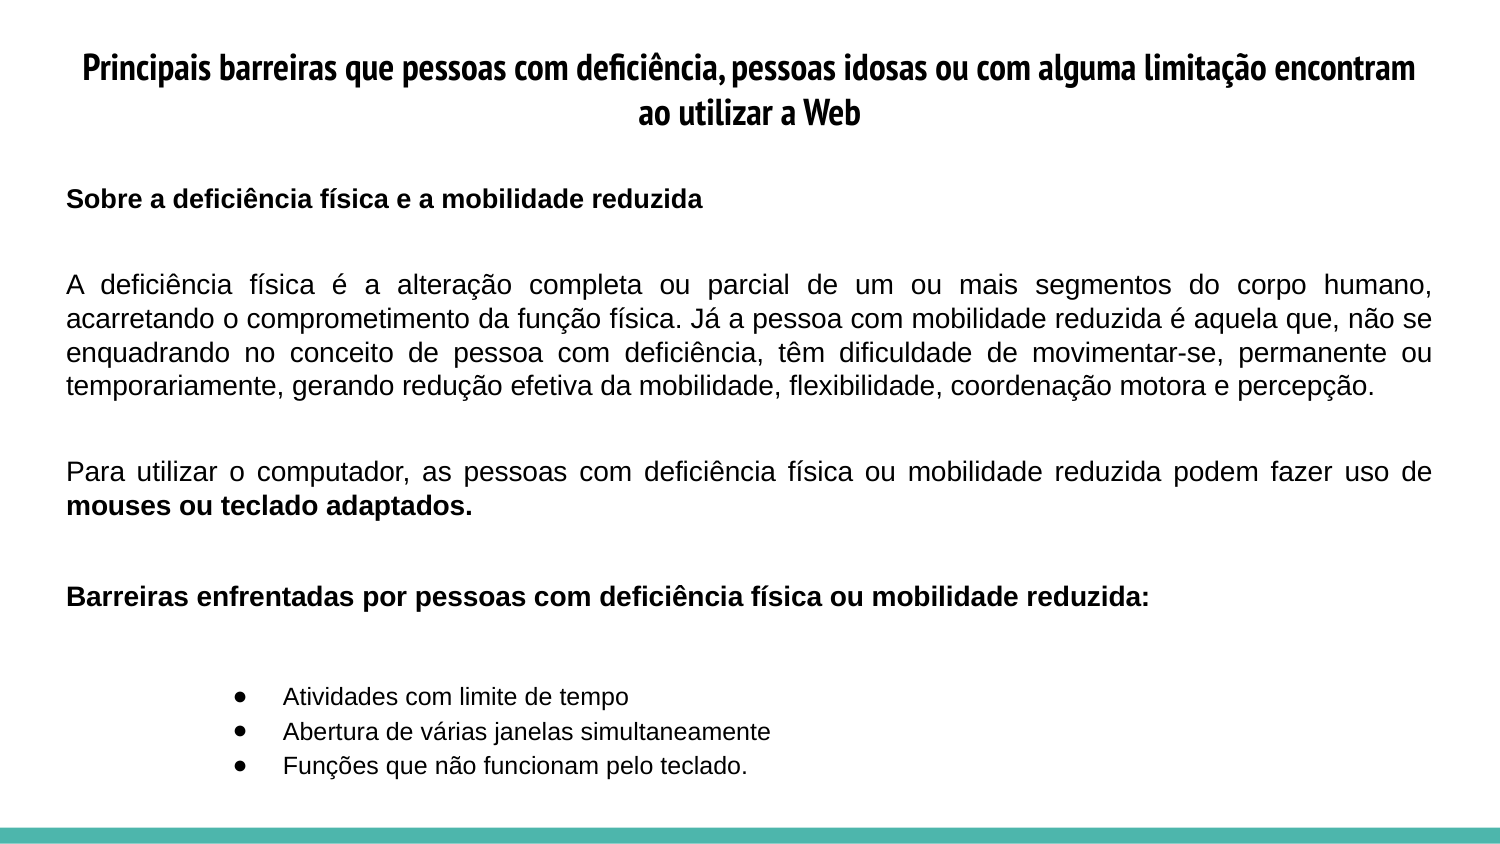

# Principais barreiras que pessoas com deficiência, pessoas idosas ou com alguma limitação encontram ao utilizar a Web
Sobre a deficiência física e a mobilidade reduzida
A deficiência física é a alteração completa ou parcial de um ou mais segmentos do corpo humano, acarretando o comprometimento da função física. Já a pessoa com mobilidade reduzida é aquela que, não se enquadrando no conceito de pessoa com deficiência, têm dificuldade de movimentar-se, permanente ou temporariamente, gerando redução efetiva da mobilidade, flexibilidade, coordenação motora e percepção.
Para utilizar o computador, as pessoas com deficiência física ou mobilidade reduzida podem fazer uso de mouses ou teclado adaptados.
Barreiras enfrentadas por pessoas com deficiência física ou mobilidade reduzida:
Atividades com limite de tempo
Abertura de várias janelas simultaneamente
Funções que não funcionam pelo teclado.